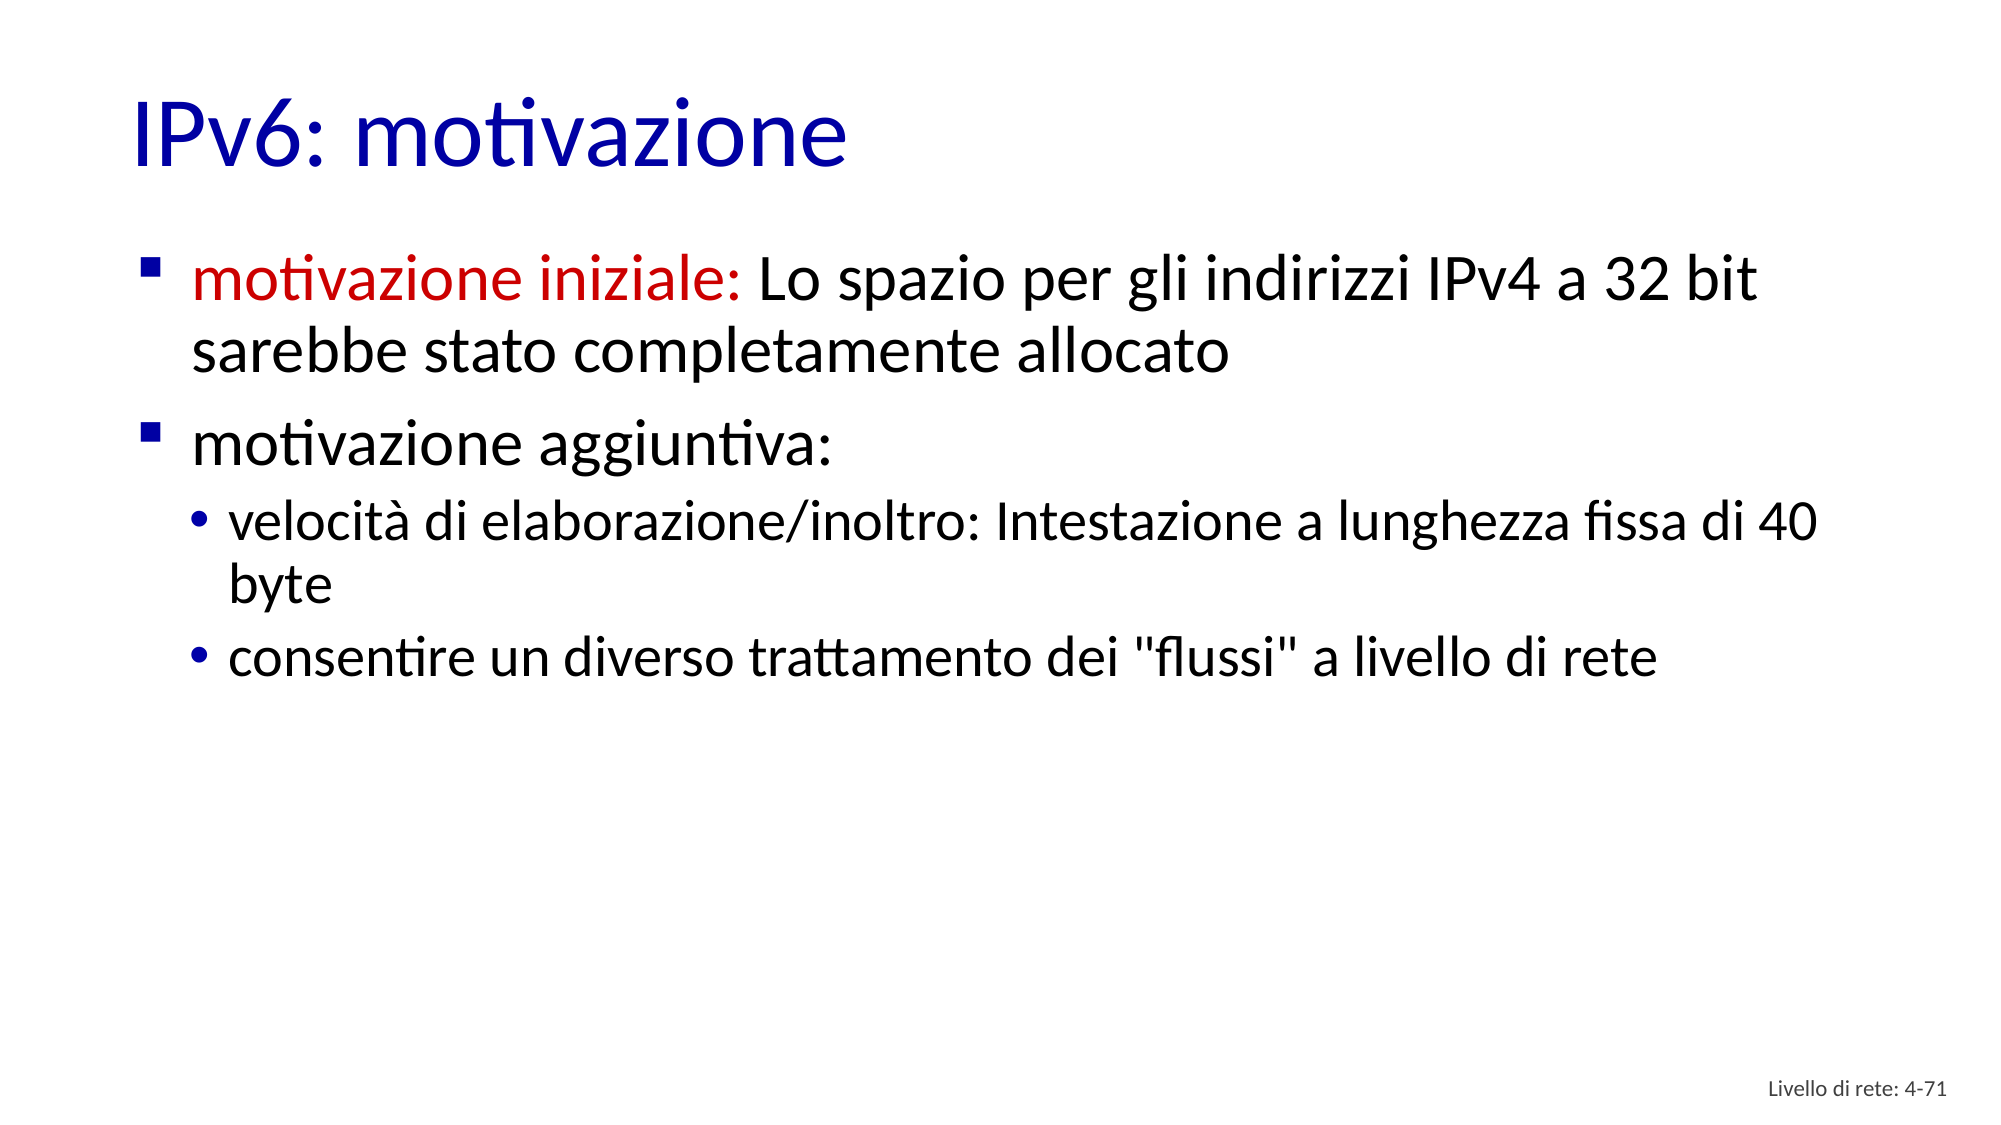

# IPv6: motivazione
motivazione iniziale: Lo spazio per gli indirizzi IPv4 a 32 bit sarebbe stato completamente allocato
motivazione aggiuntiva:
velocità di elaborazione/inoltro: Intestazione a lunghezza fissa di 40 byte
consentire un diverso trattamento dei "flussi" a livello di rete

Livello di rete: 4-71